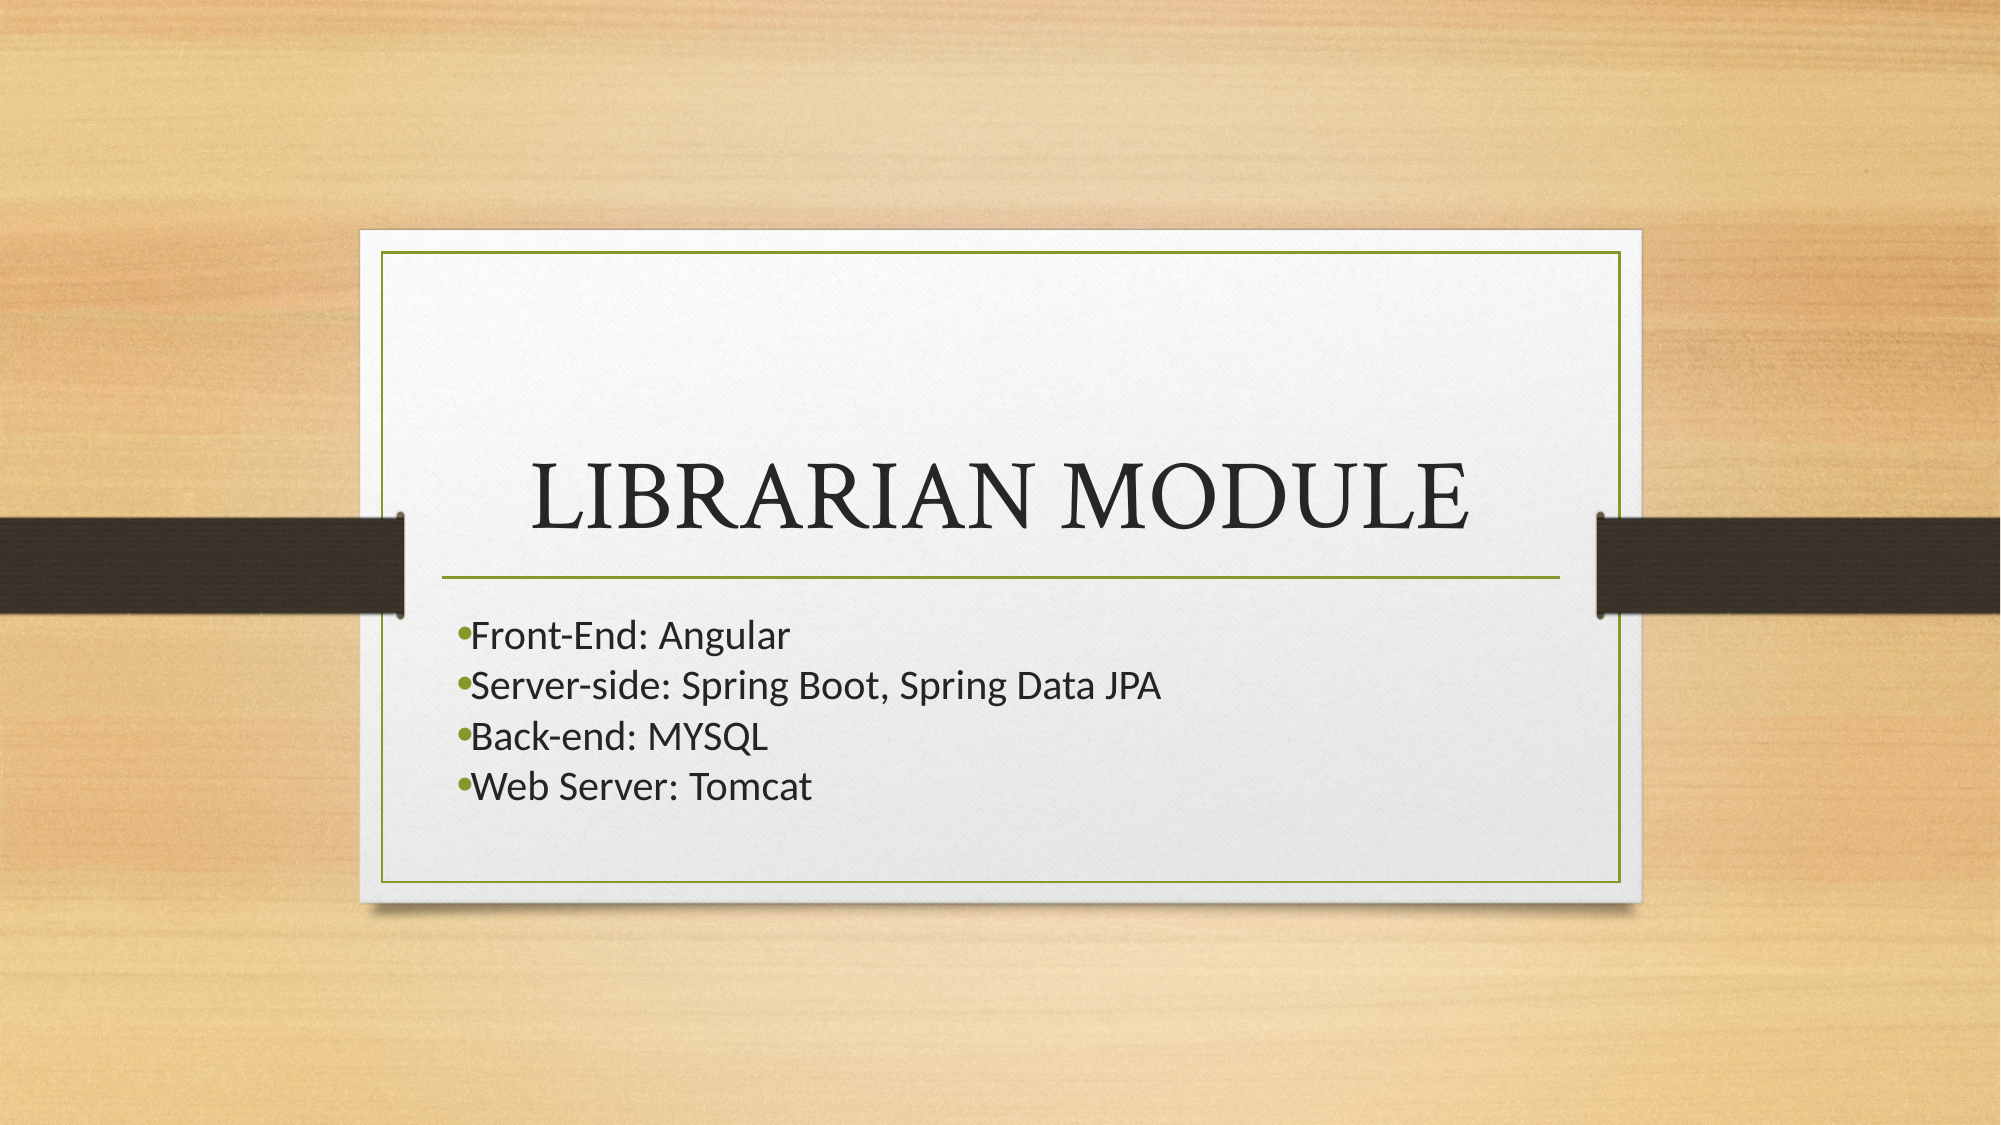

# LIBRARIAN MODULE
Front-End: Angular
Server-side: Spring Boot, Spring Data JPA
Back-end: MYSQL
Web Server: Tomcat